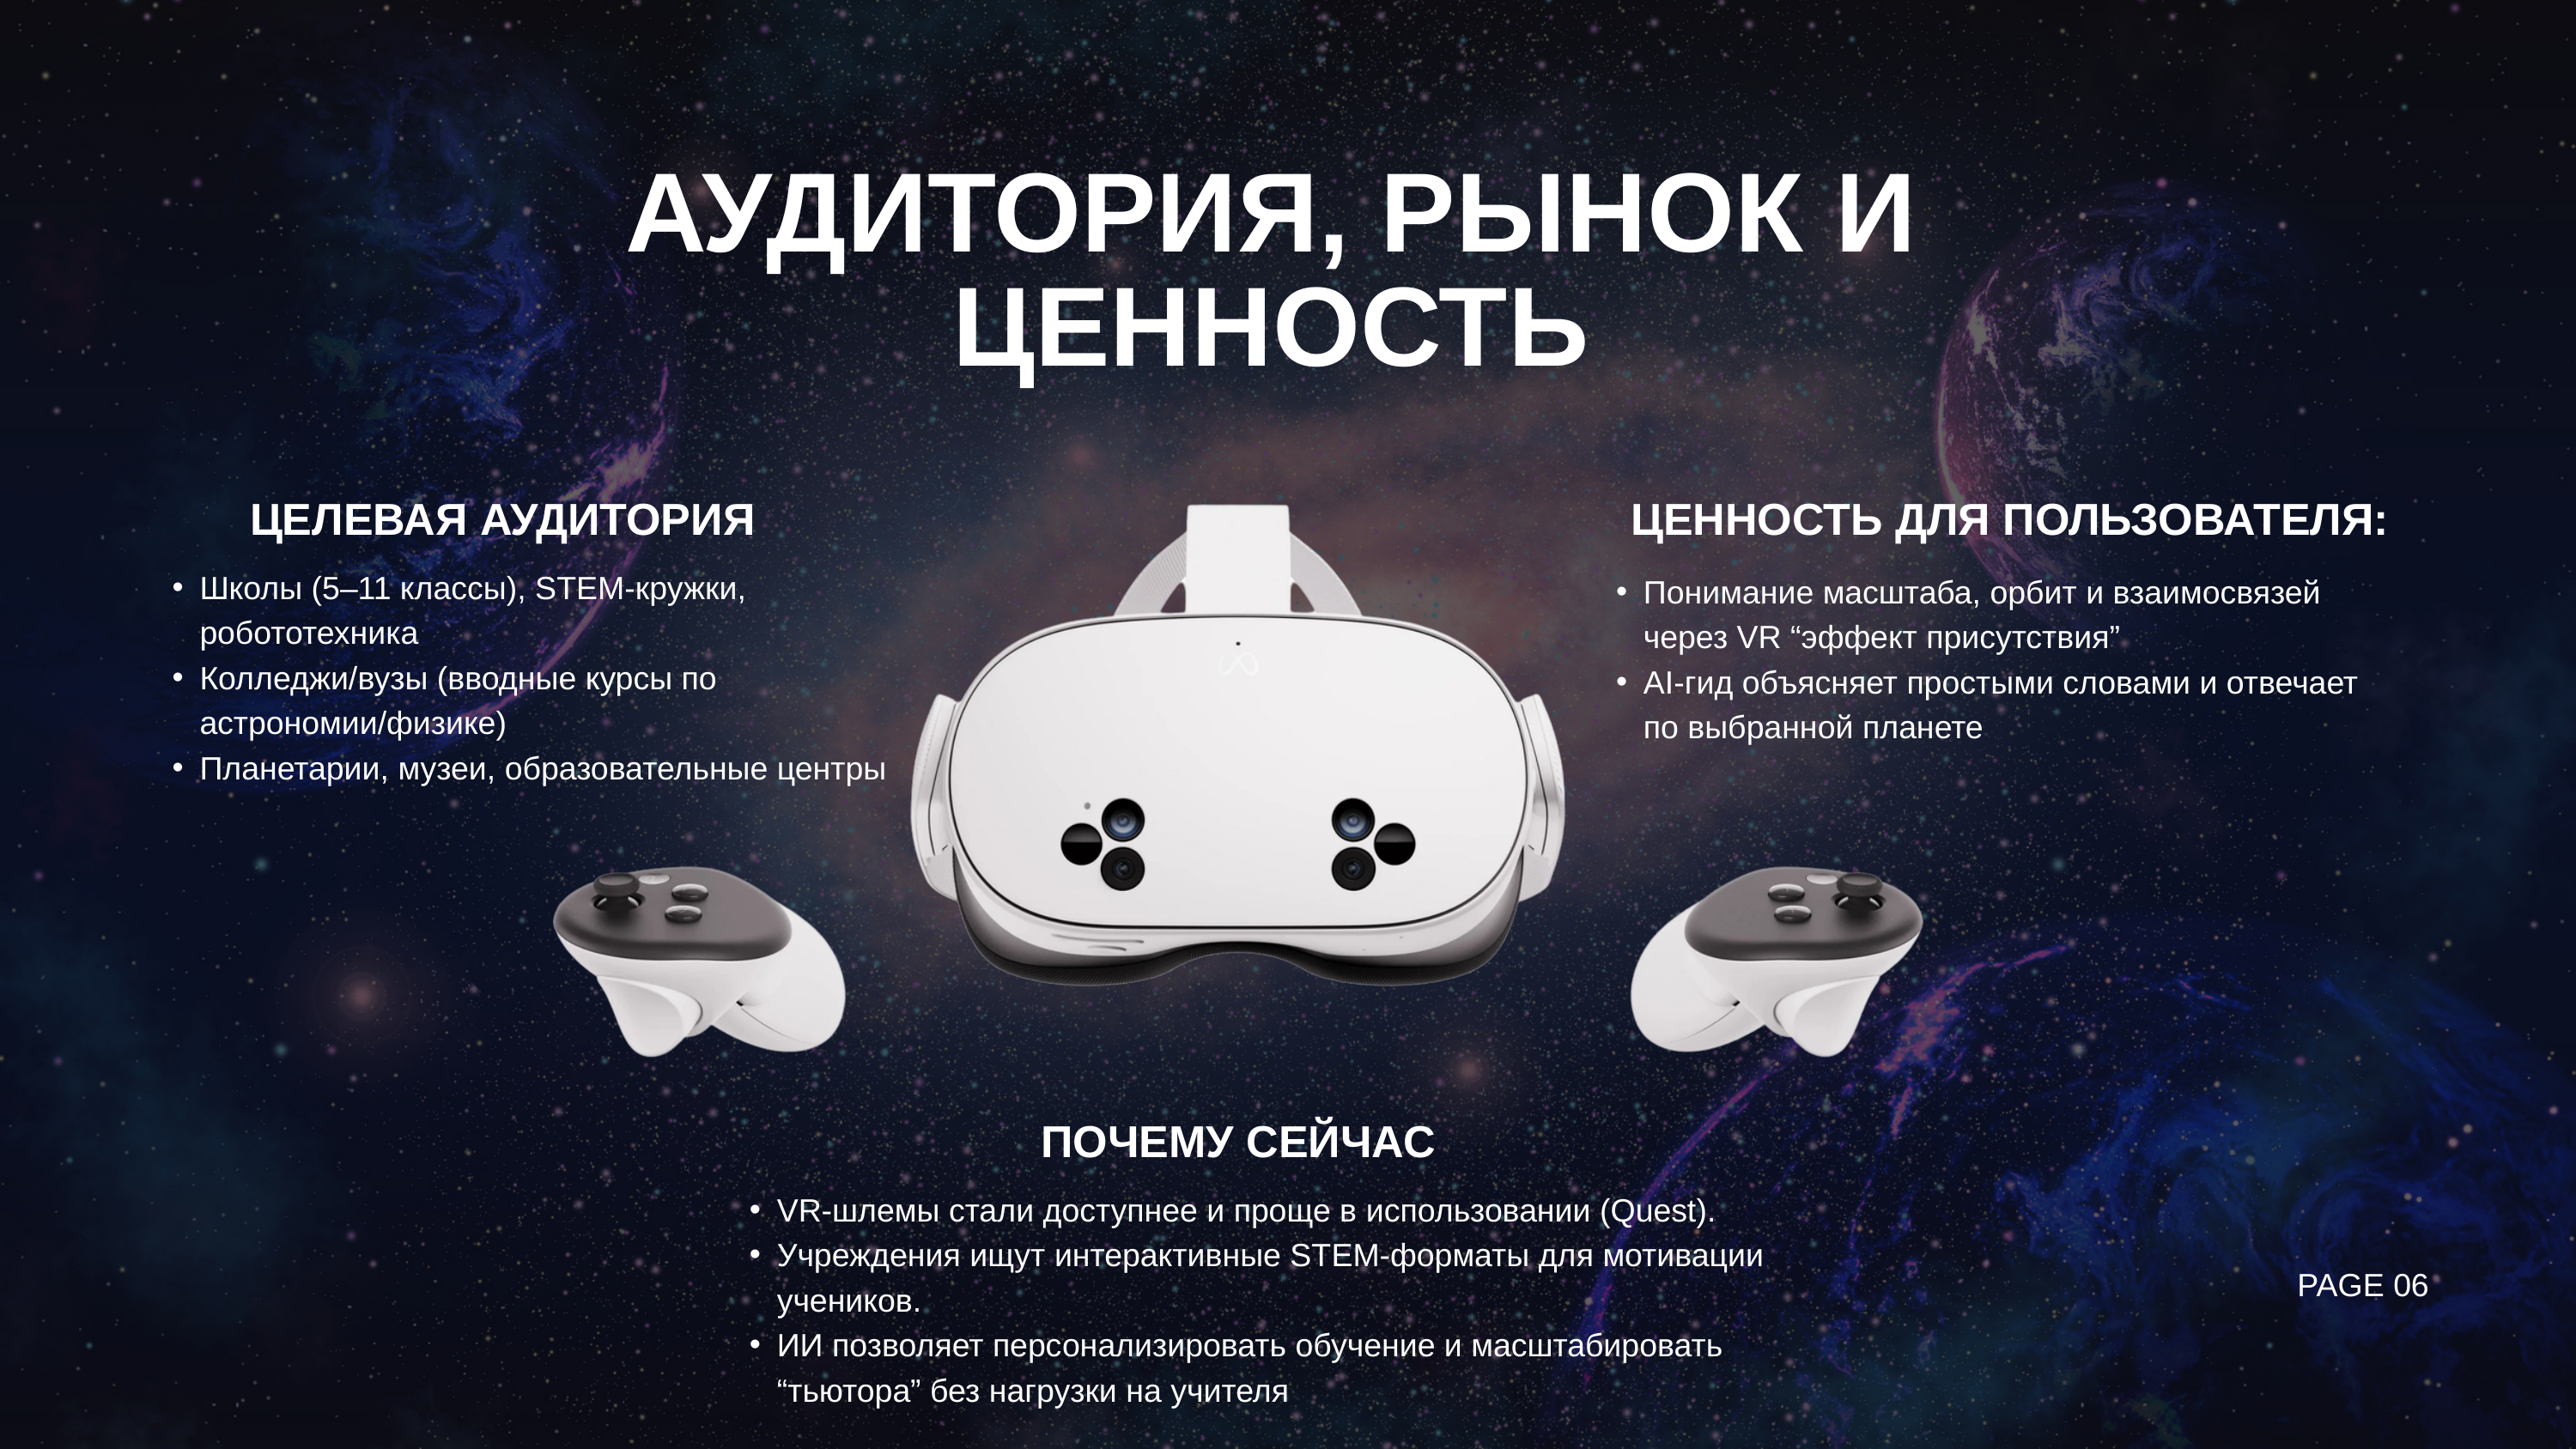

АУДИТОРИЯ, РЫНОК И ЦЕННОСТЬ

ЦЕЛЕВАЯ АУДИТОРИЯ
ЦЕННОСТЬ ДЛЯ ПОЛЬЗОВАТЕЛЯ:
Школы (5–11 классы), STEM-кружки, робототехника
Колледжи/вузы (вводные курсы по астрономии/физике)
Планетарии, музеи, образовательные центры

Понимание масштаба, орбит и взаимосвязей через VR “эффект присутствия”
AI-гид объясняет простыми словами и отвечает по выбранной планете
ПОЧЕМУ СЕЙЧАС
VR-шлемы стали доступнее и проще в использовании (Quest).
Учреждения ищут интерактивные STEM-форматы для мотивации учеников.
ИИ позволяет персонализировать обучение и масштабировать “тьютора” без нагрузки на учителя
PAGE 06